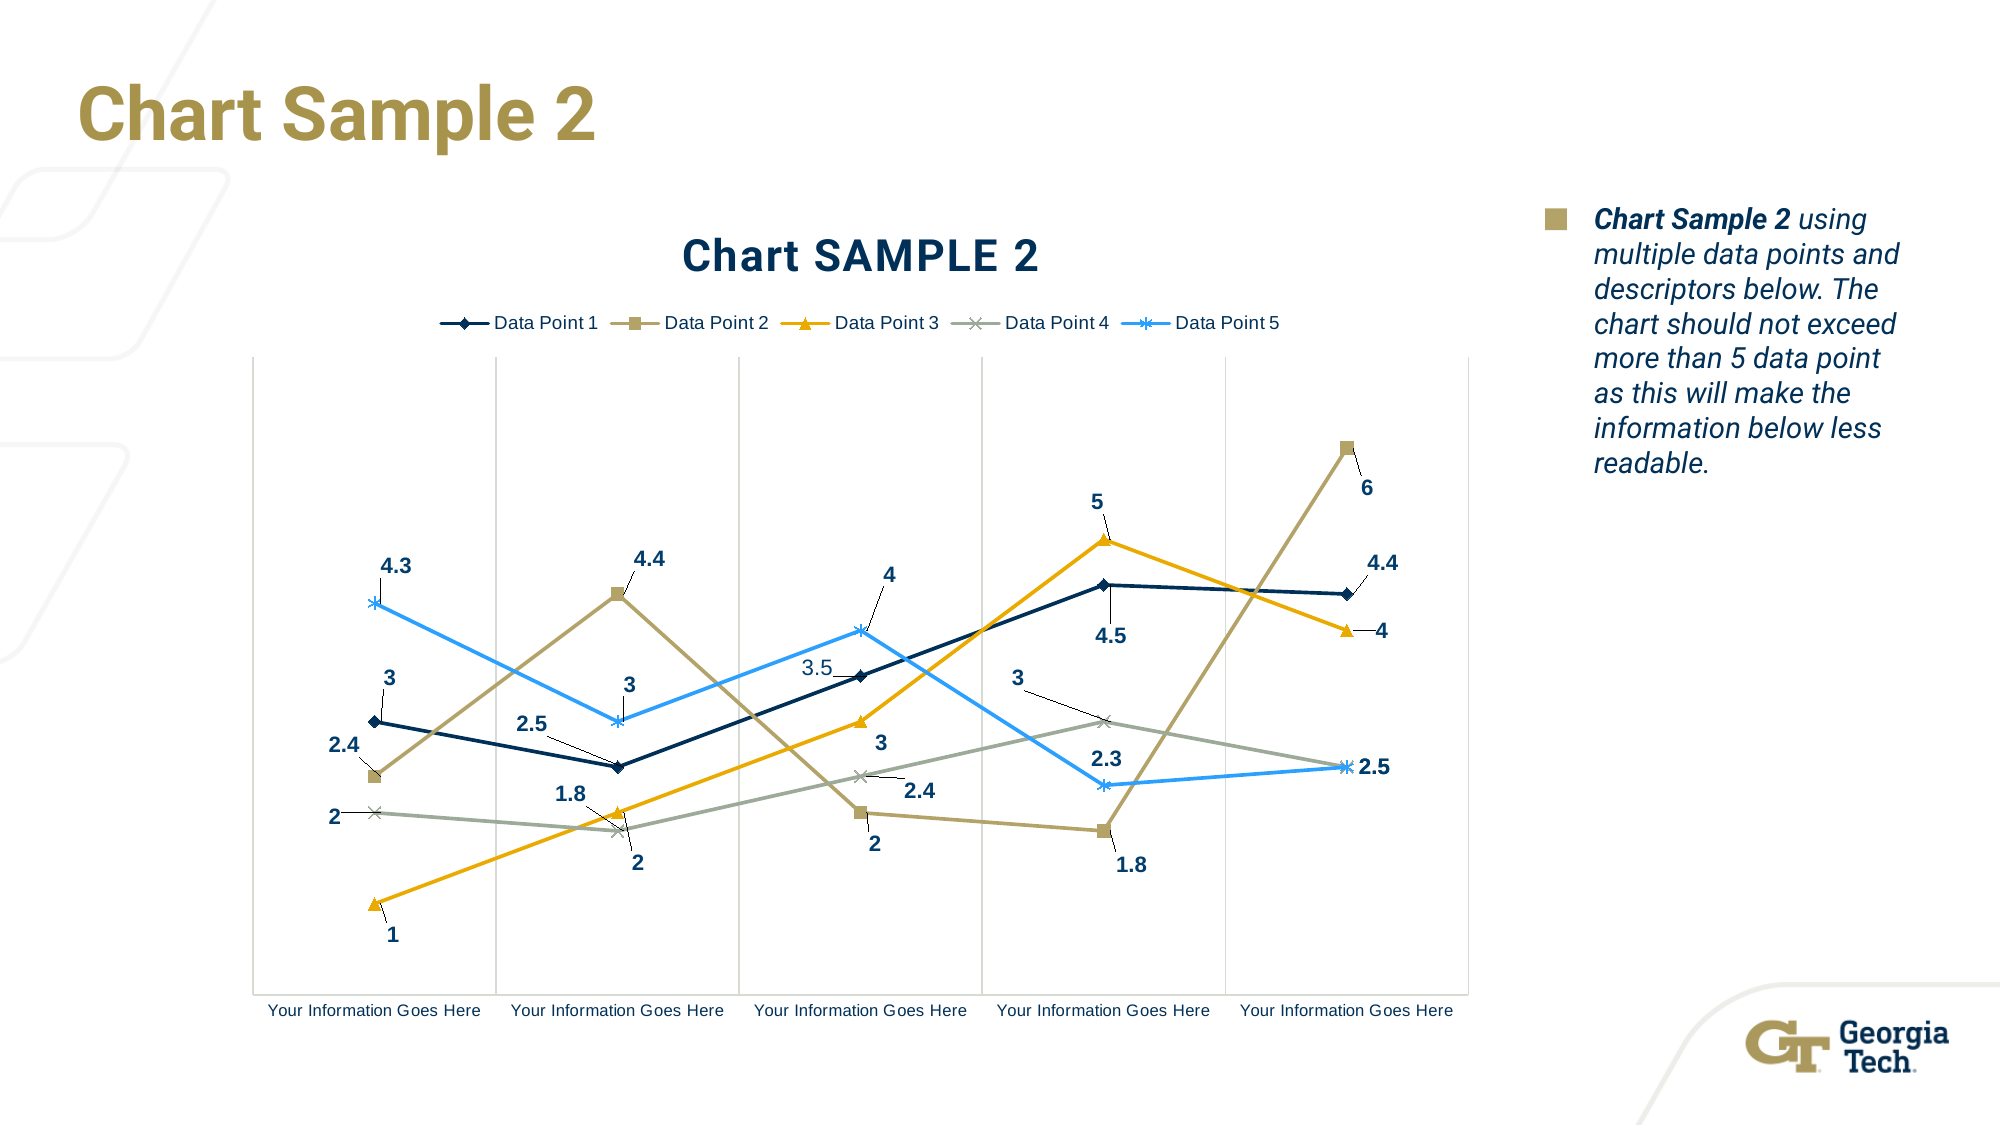

# Chart Sample 2

### Chart: Chart SAMPLE 2

| Category | Data Point 1 | Data Point 2 | Data Point 3 | Data Point 4 | Data Point 5 |
|---|---|---|---|---|---|
| Your Information Goes Here | 3.0 | 2.4 | 1.0 | 2.0 | 4.3 |
| Your Information Goes Here | 2.5 | 4.4 | 2.0 | 1.8 | 3.0 |
| Your Information Goes Here | 3.5 | 2.0 | 3.0 | 2.4 | 4.0 |
| Your Information Goes Here | 4.5 | 1.8 | 5.0 | 3.0 | 2.3 |
| Your Information Goes Here | 4.4 | 6.0 | 4.0 | 2.5 | 2.5 |
Chart Sample 2 using multiple data points and descriptors below. The chart should not exceed more than 5 data point as this will make the information below less readable.